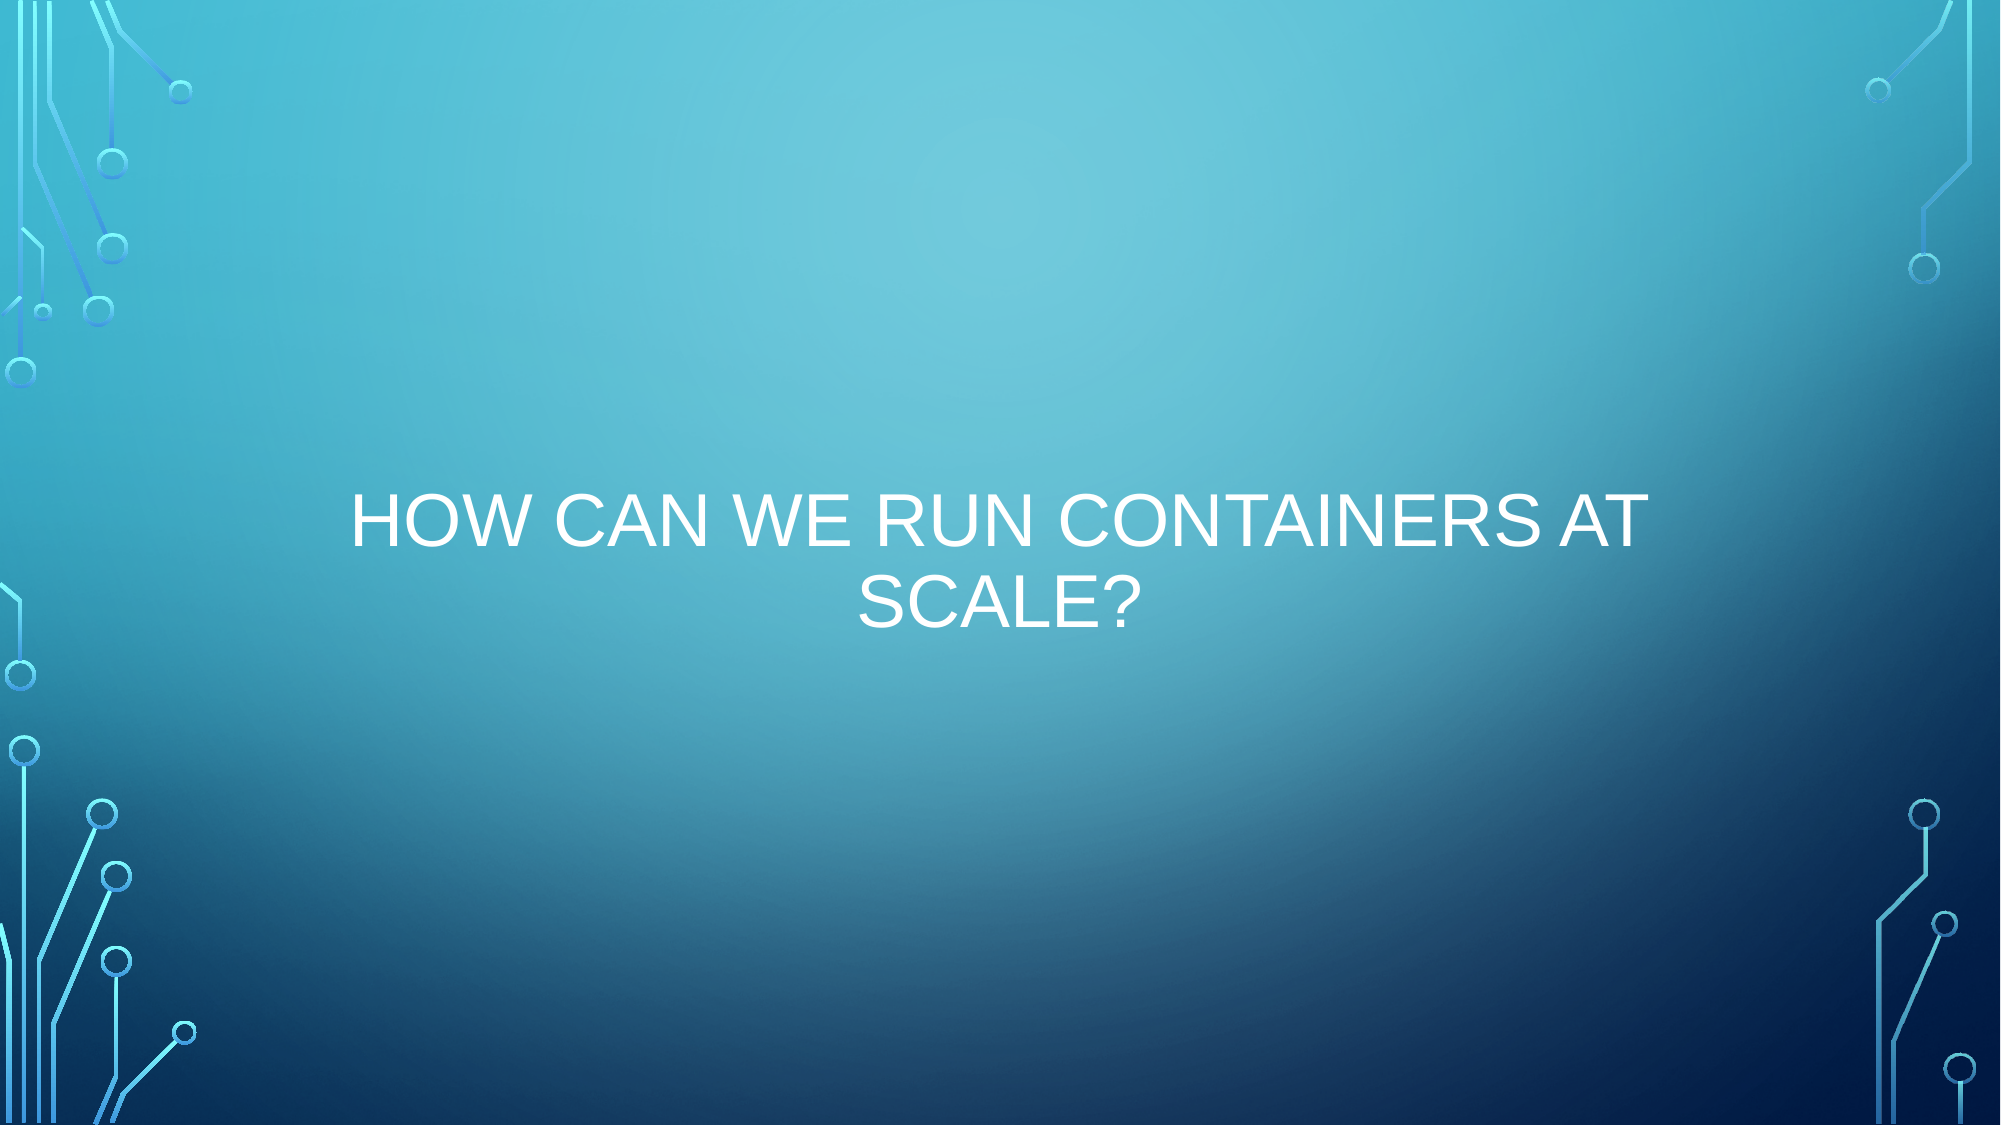

# How can we run containers at scale?